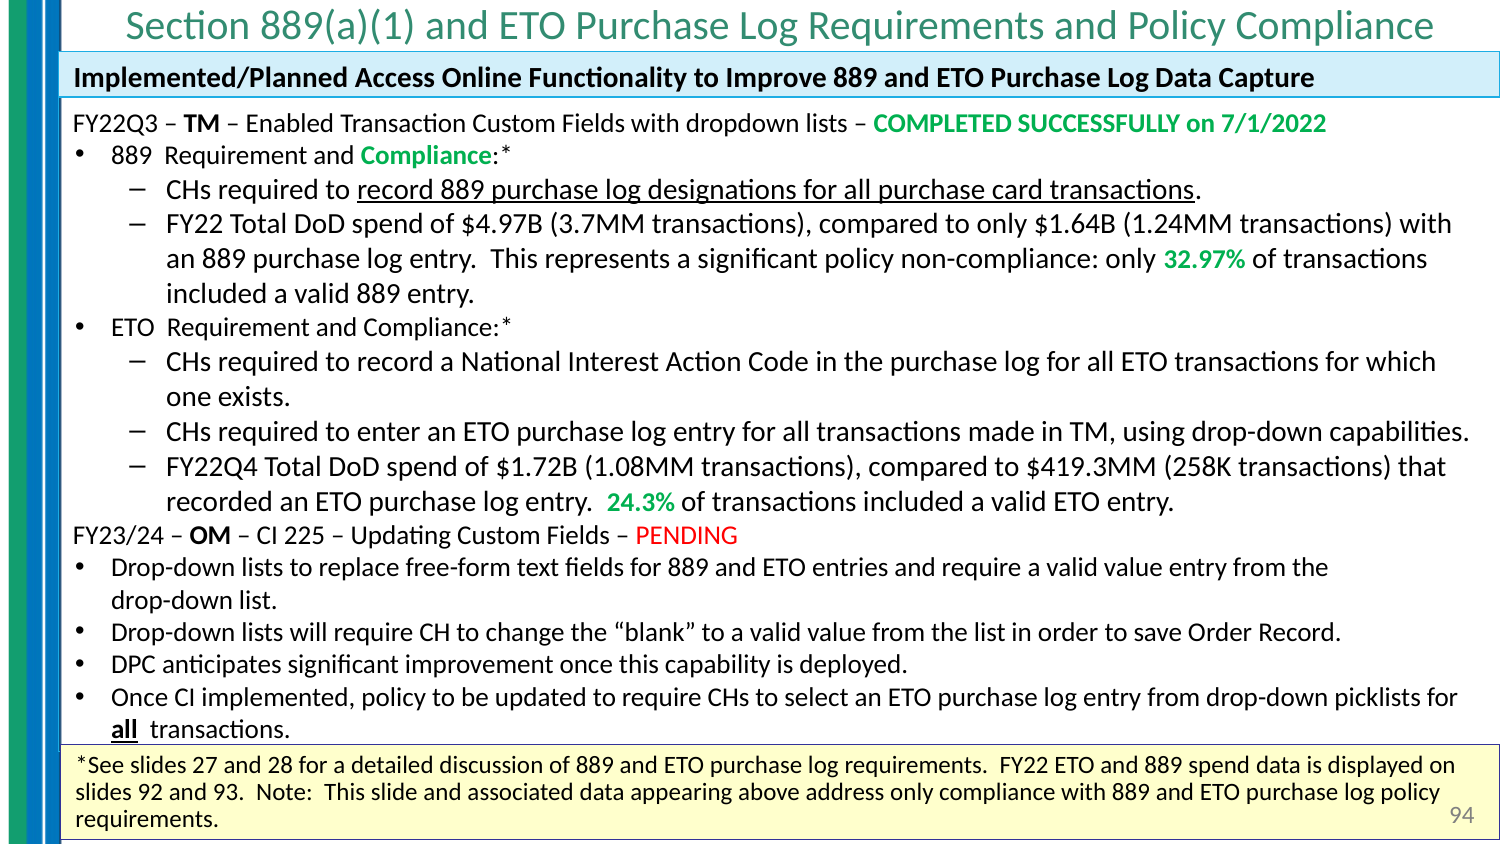

# Section 889(a)(1) and ETO Purchase Log Requirements and Policy Compliance
Implemented/Planned Access Online Functionality to Improve 889 and ETO Purchase Log Data Capture
FY22Q3 – TM – Enabled Transaction Custom Fields with dropdown lists – COMPLETED SUCCESSFULLY on 7/1/2022
889  Requirement and Compliance:*
CHs required to record 889 purchase log designations for all purchase card transactions.
FY22 Total DoD spend of $4.97B (3.7MM transactions), compared to only $1.64B (1.24MM transactions) with an 889 purchase log entry.  This represents a significant policy non-compliance: only 32.97% of transactions included a valid 889 entry.
ETO  Requirement and Compliance:*
CHs required to record a National Interest Action Code in the purchase log for all ETO transactions for which one exists.
CHs required to enter an ETO purchase log entry for all transactions made in TM, using drop-down capabilities.
FY22Q4 Total DoD spend of $1.72B (1.08MM transactions), compared to $419.3MM (258K transactions) that recorded an ETO purchase log entry.  24.3% of transactions included a valid ETO entry.
FY23/24 – OM – CI 225 – Updating Custom Fields – PENDING
Drop-down lists to replace free-form text fields for 889 and ETO entries and require a valid value entry from the
drop-down list.
Drop-down lists will require CH to change the “blank” to a valid value from the list in order to save Order Record.
DPC anticipates significant improvement once this capability is deployed.
Once CI implemented, policy to be updated to require CHs to select an ETO purchase log entry from drop-down picklists for all  transactions.
*See slides 27 and 28 for a detailed discussion of 889 and ETO purchase log requirements.  FY22 ETO and 889 spend data is displayed on slides 92 and 93.  Note:  This slide and associated data appearing above address only compliance with 889 and ETO purchase log policy requirements.
94